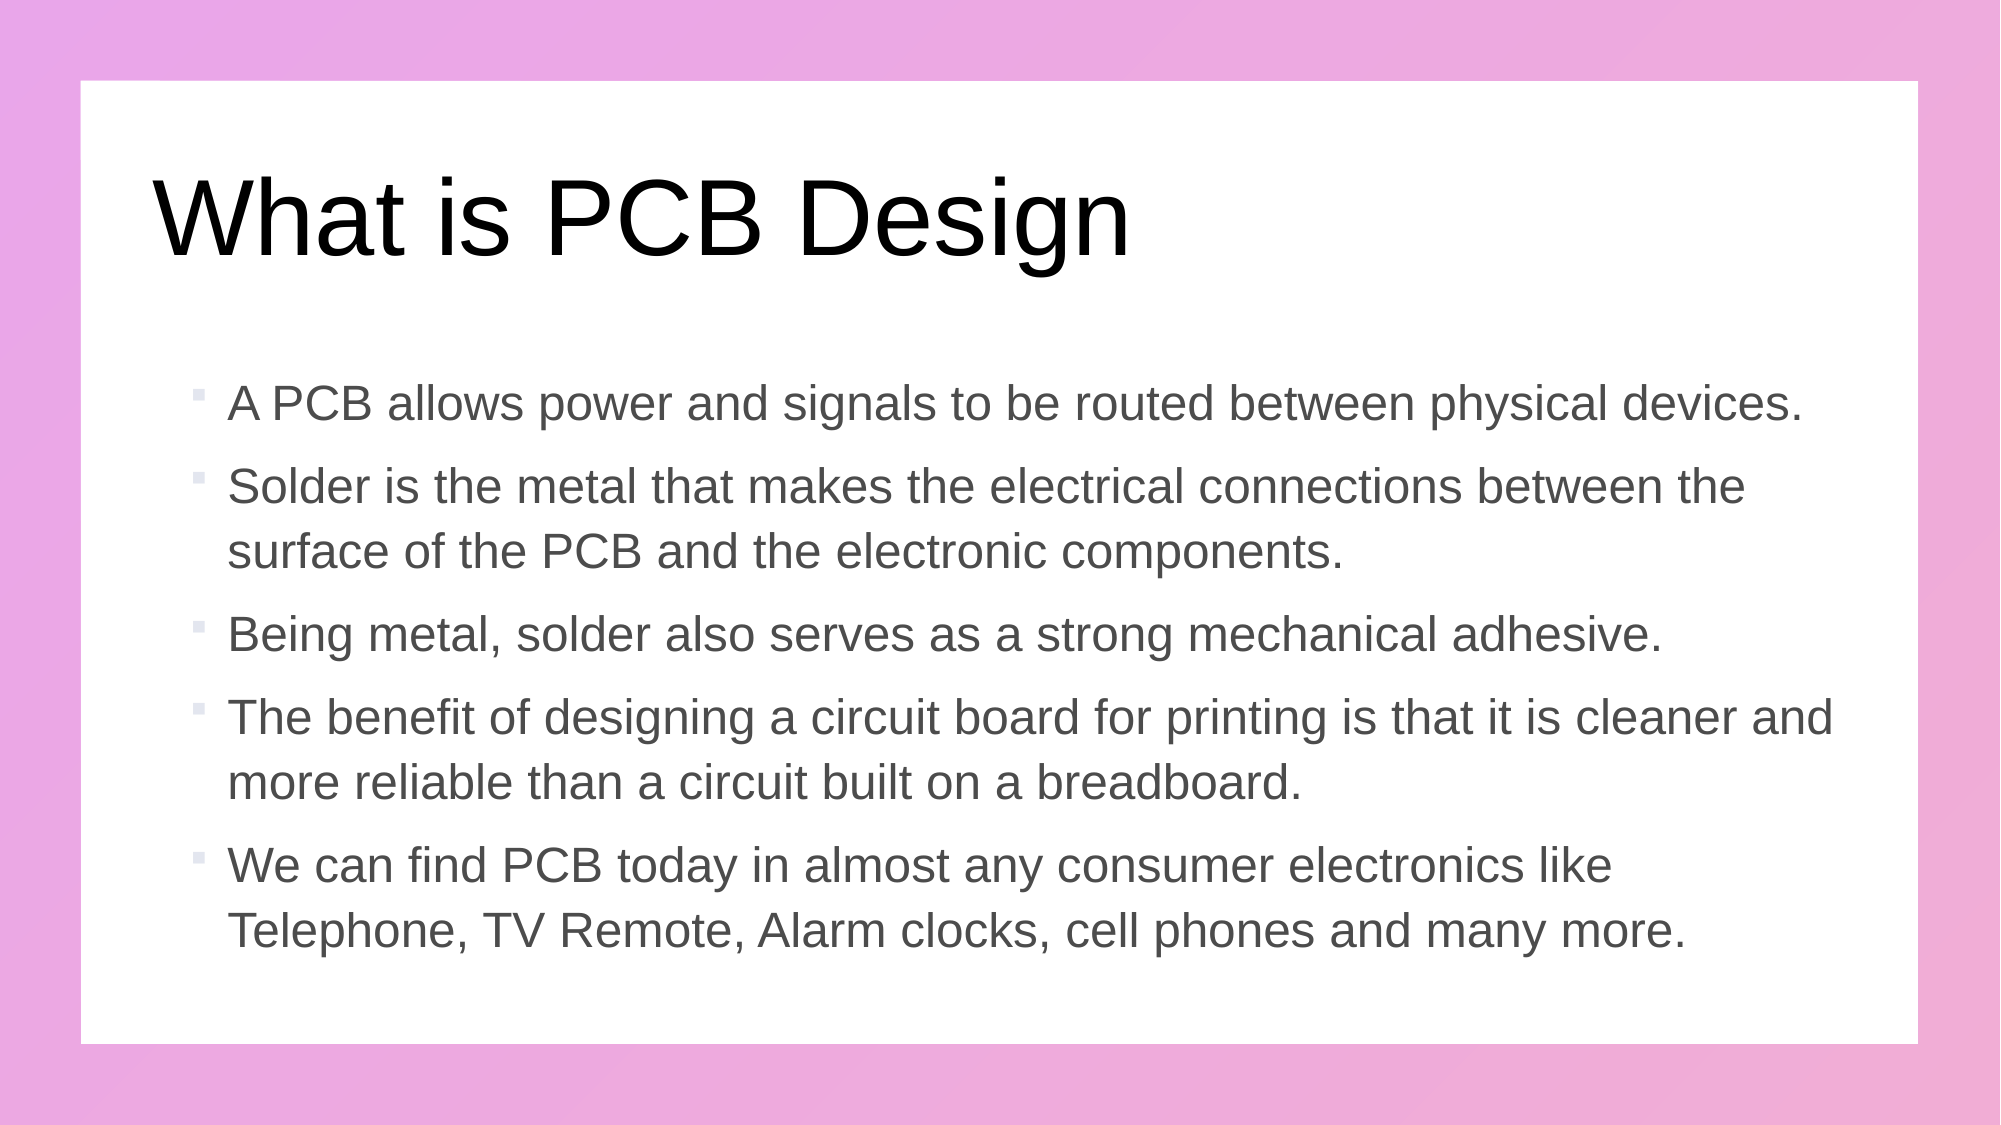

# What is PCB Design
A PCB allows power and signals to be routed between physical devices.
Solder is the metal that makes the electrical connections between the surface of the PCB and the electronic components.
Being metal, solder also serves as a strong mechanical adhesive.
The benefit of designing a circuit board for printing is that it is cleaner and more reliable than a circuit built on a breadboard.
We can find PCB today in almost any consumer electronics like Telephone, TV Remote, Alarm clocks, cell phones and many more.